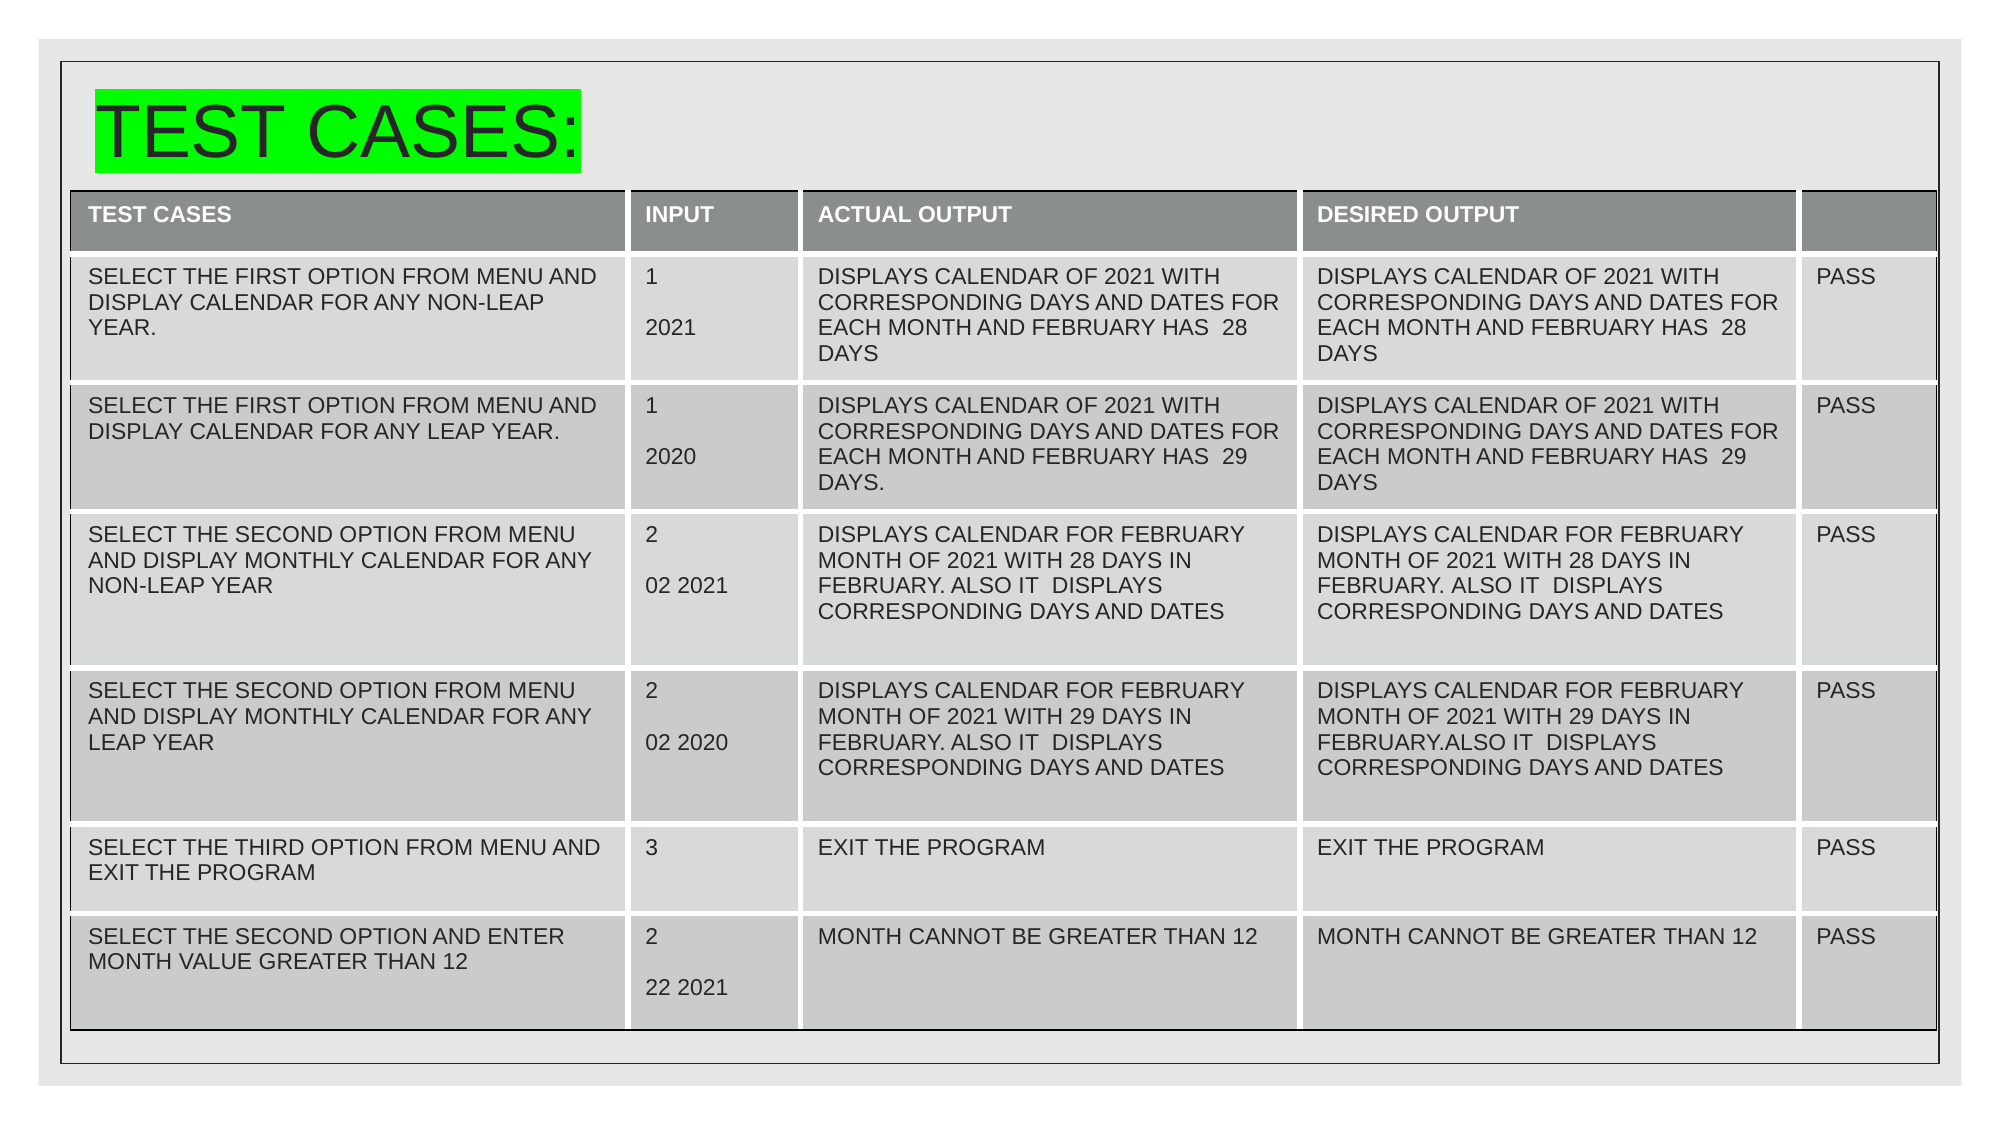

# TEST CASES:
| TEST CASES | INPUT | ACTUAL OUTPUT | DESIRED OUTPUT |  |
| --- | --- | --- | --- | --- |
| SELECT THE FIRST OPTION FROM MENU AND DISPLAY CALENDAR FOR ANY NON-LEAP YEAR. | 1  2021 | DISPLAYS CALENDAR OF 2021 WITH CORRESPONDING DAYS AND DATES FOR EACH MONTH AND FEBRUARY HAS  28 DAYS | DISPLAYS CALENDAR OF 2021 WITH CORRESPONDING DAYS AND DATES FOR EACH MONTH AND FEBRUARY HAS  28 DAYS | PASS |
| SELECT THE FIRST OPTION FROM MENU AND DISPLAY CALENDAR FOR ANY LEAP YEAR. | 1  2020 | DISPLAYS CALENDAR OF 2021 WITH CORRESPONDING DAYS AND DATES FOR EACH MONTH AND FEBRUARY HAS  29 DAYS. | DISPLAYS CALENDAR OF 2021 WITH CORRESPONDING DAYS AND DATES FOR EACH MONTH AND FEBRUARY HAS  29 DAYS | PASS |
| SELECT THE SECOND OPTION FROM MENU AND DISPLAY MONTHLY CALENDAR FOR ANY NON-LEAP YEAR | 2  02 2021 | DISPLAYS CALENDAR FOR FEBRUARY MONTH OF 2021 WITH 28 DAYS IN FEBRUARY. ALSO IT  DISPLAYS CORRESPONDING DAYS AND DATES | DISPLAYS CALENDAR FOR FEBRUARY MONTH OF 2021 WITH 28 DAYS IN FEBRUARY. ALSO IT  DISPLAYS  CORRESPONDING DAYS AND DATES | PASS |
| SELECT THE SECOND OPTION FROM MENU AND DISPLAY MONTHLY CALENDAR FOR ANY LEAP YEAR | 2  02 2020 | DISPLAYS CALENDAR FOR FEBRUARY MONTH OF 2021 WITH 29 DAYS IN FEBRUARY. ALSO IT  DISPLAYS  CORRESPONDING DAYS AND DATES | DISPLAYS CALENDAR FOR FEBRUARY MONTH OF 2021 WITH 29 DAYS IN FEBRUARY.ALSO IT  DISPLAYS  CORRESPONDING DAYS AND DATES | PASS |
| SELECT THE THIRD OPTION FROM MENU AND EXIT THE PROGRAM | 3 | EXIT THE PROGRAM | EXIT THE PROGRAM | PASS |
| SELECT THE SECOND OPTION AND ENTER MONTH VALUE GREATER THAN 12 | 2 22 2021 | MONTH CANNOT BE GREATER THAN 12 | MONTH CANNOT BE GREATER THAN 12 | PASS |